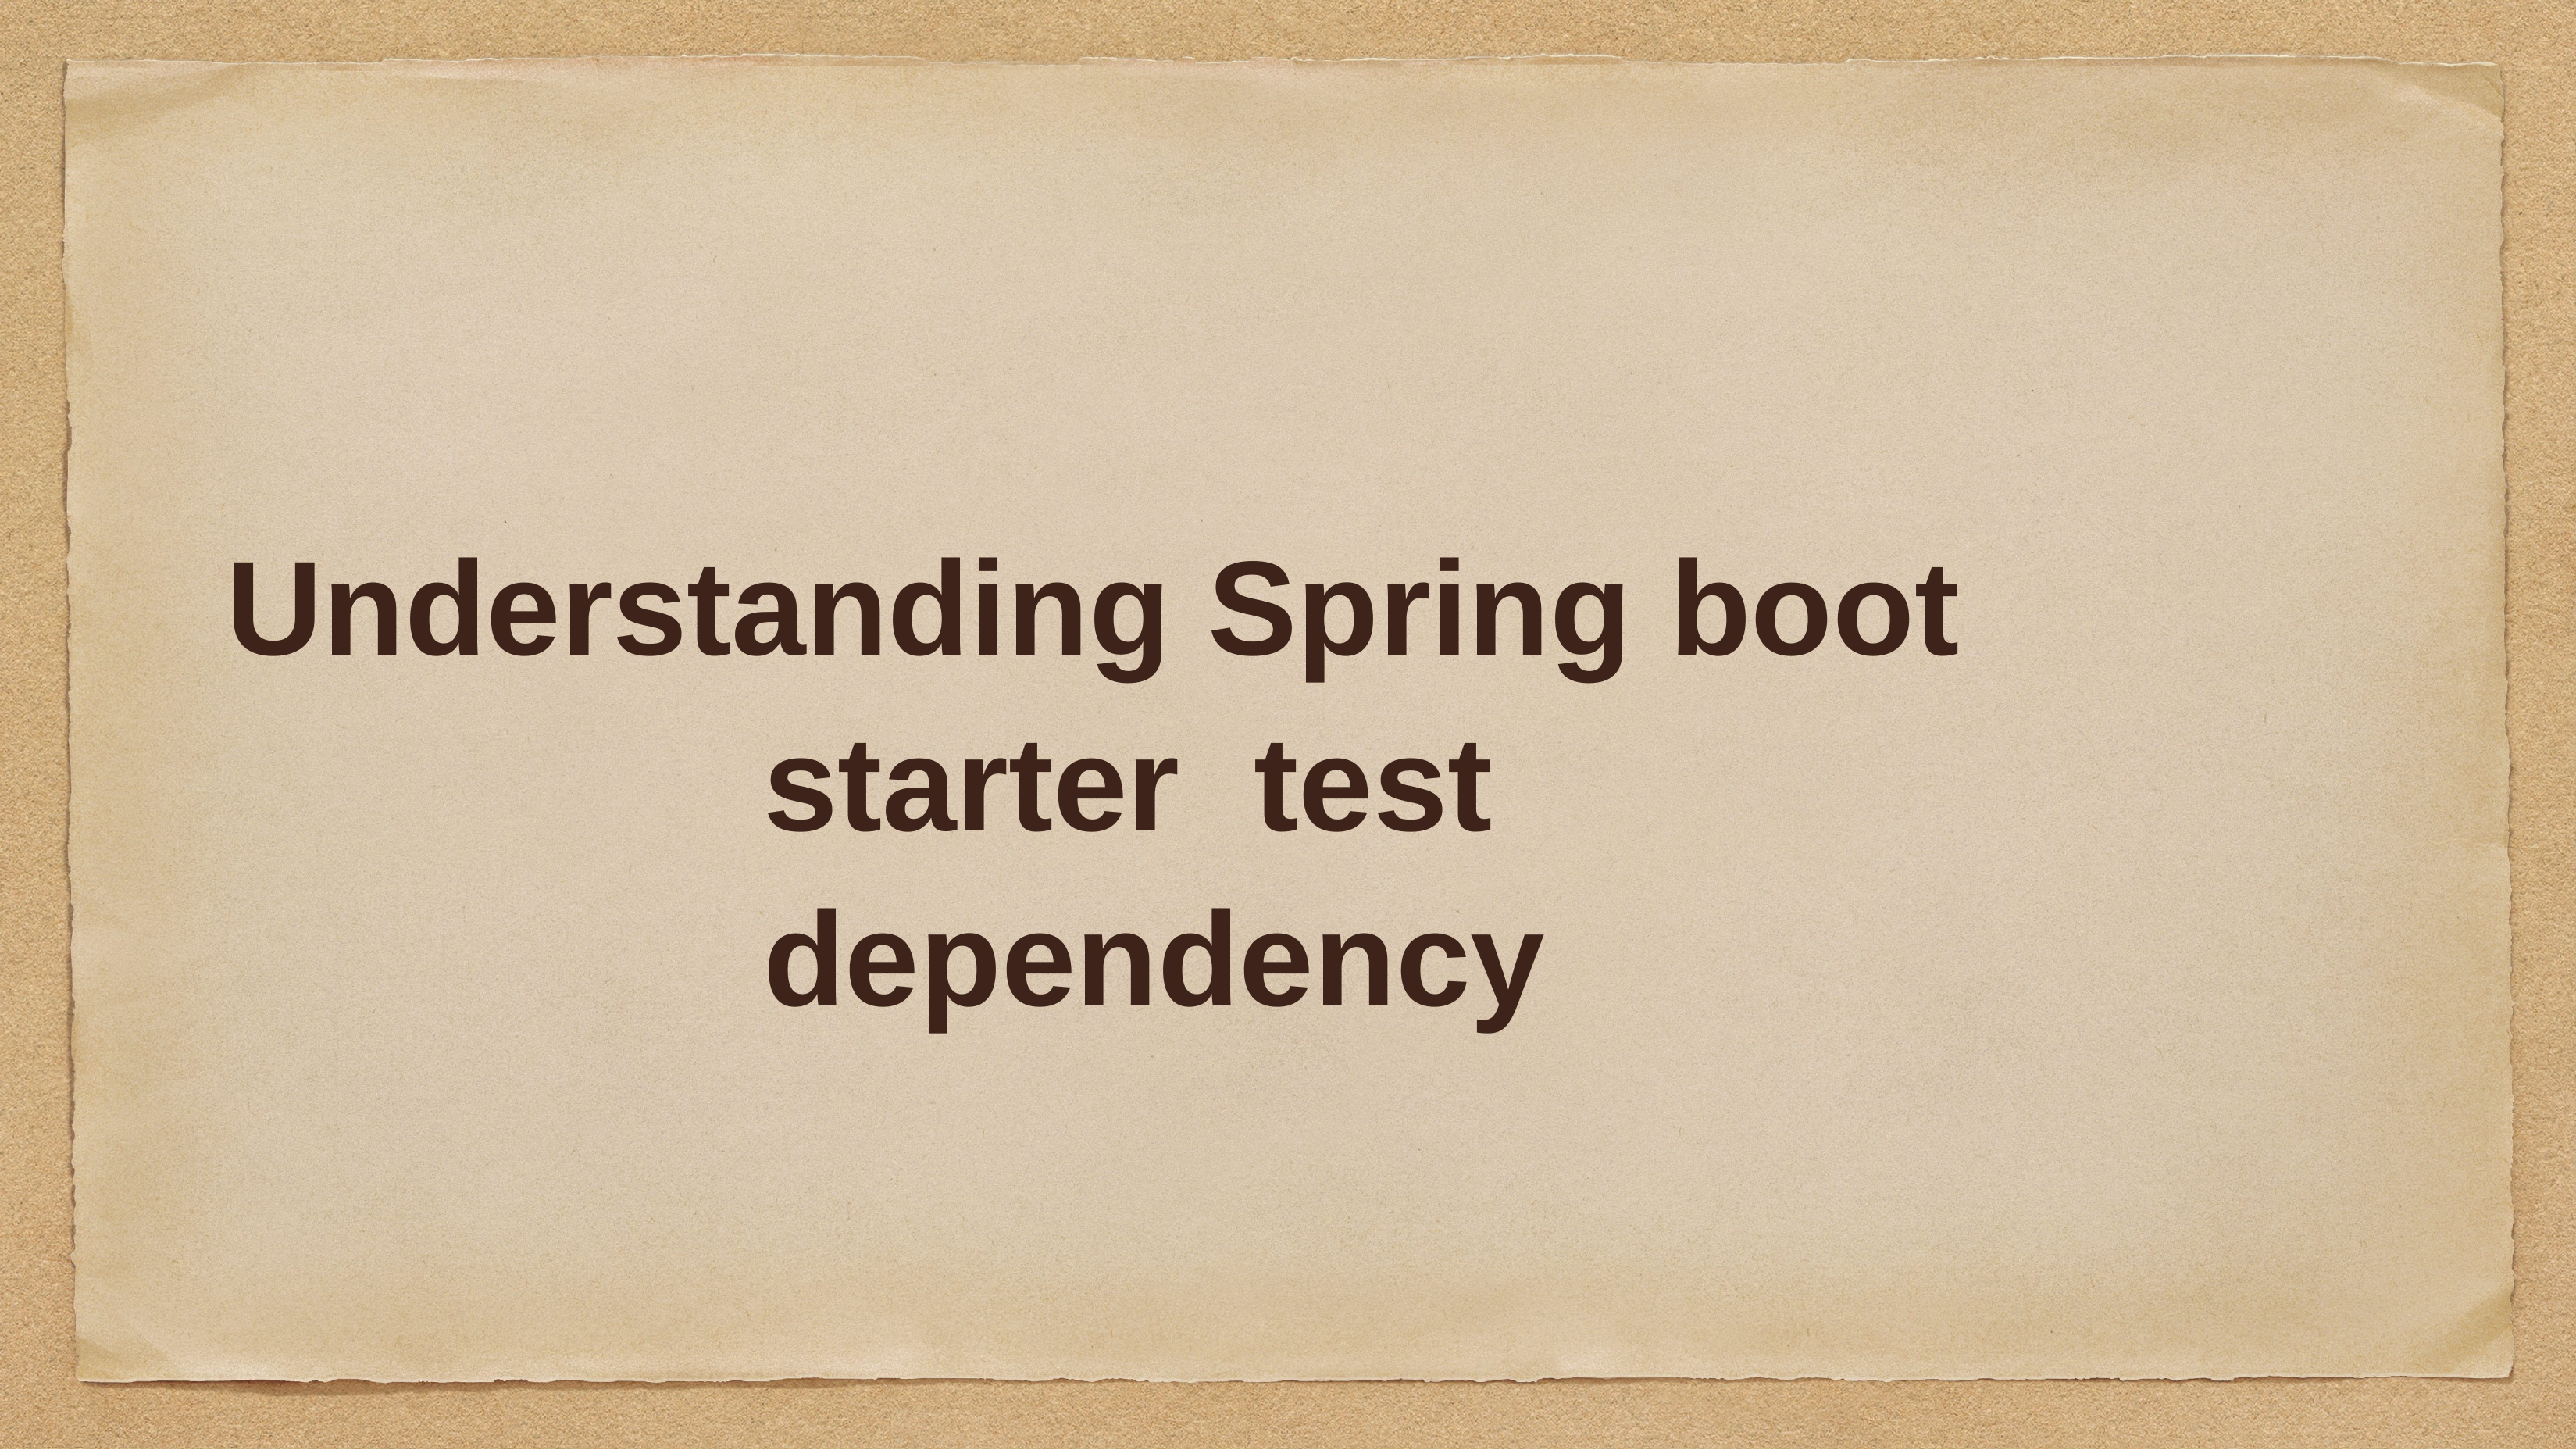

# Understanding Spring boot starter  test dependency